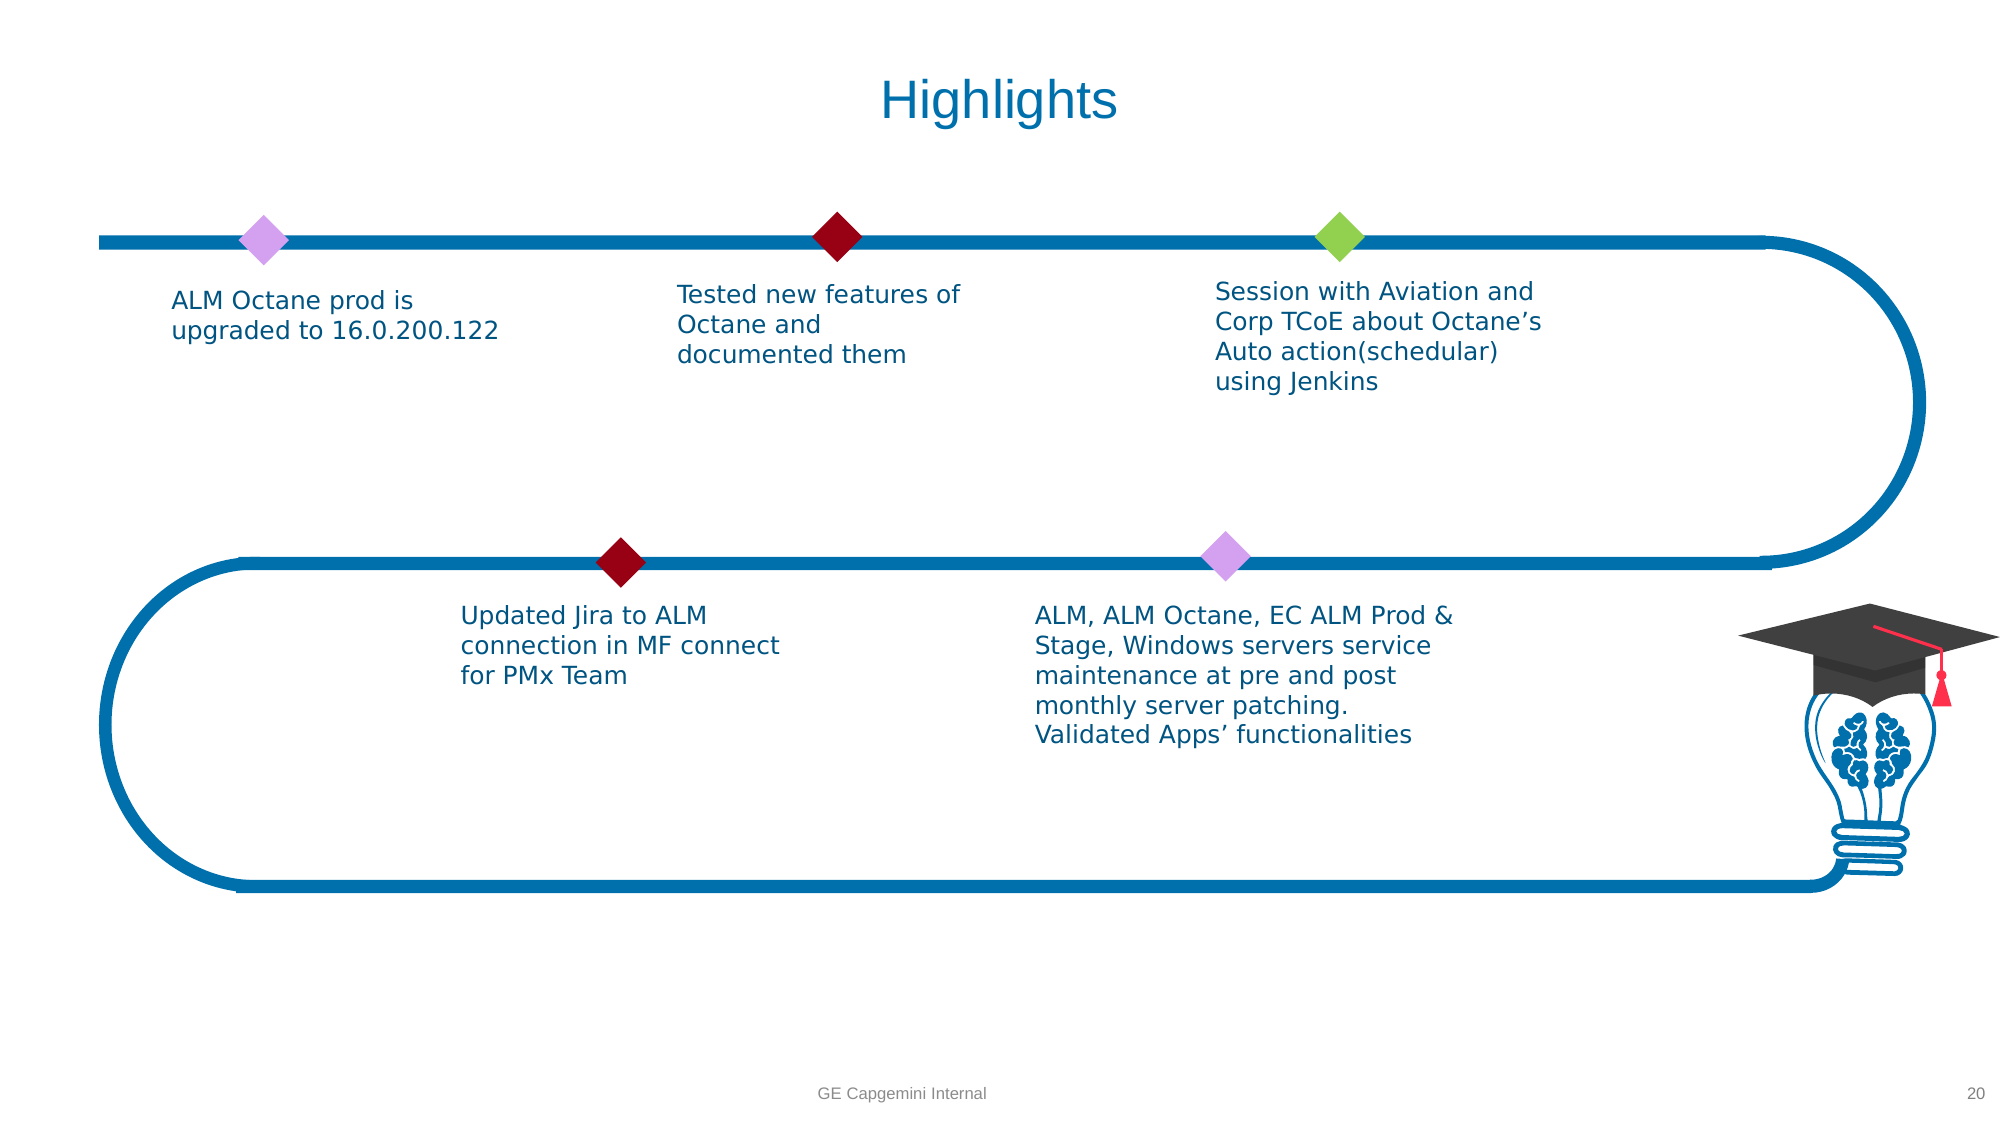

# Highlights

Session with Aviation and Corp TCoE about Octane’s Auto action(schedular) using Jenkins
Tested new features of Octane and documented them
ALM Octane prod is upgraded to 16.0.200.122

Updated Jira to ALM  connection in MF connect for PMx Team
ALM, ALM Octane, EC ALM Prod & Stage, Windows servers service maintenance at pre and post monthly server patching. Validated Apps’ functionalities